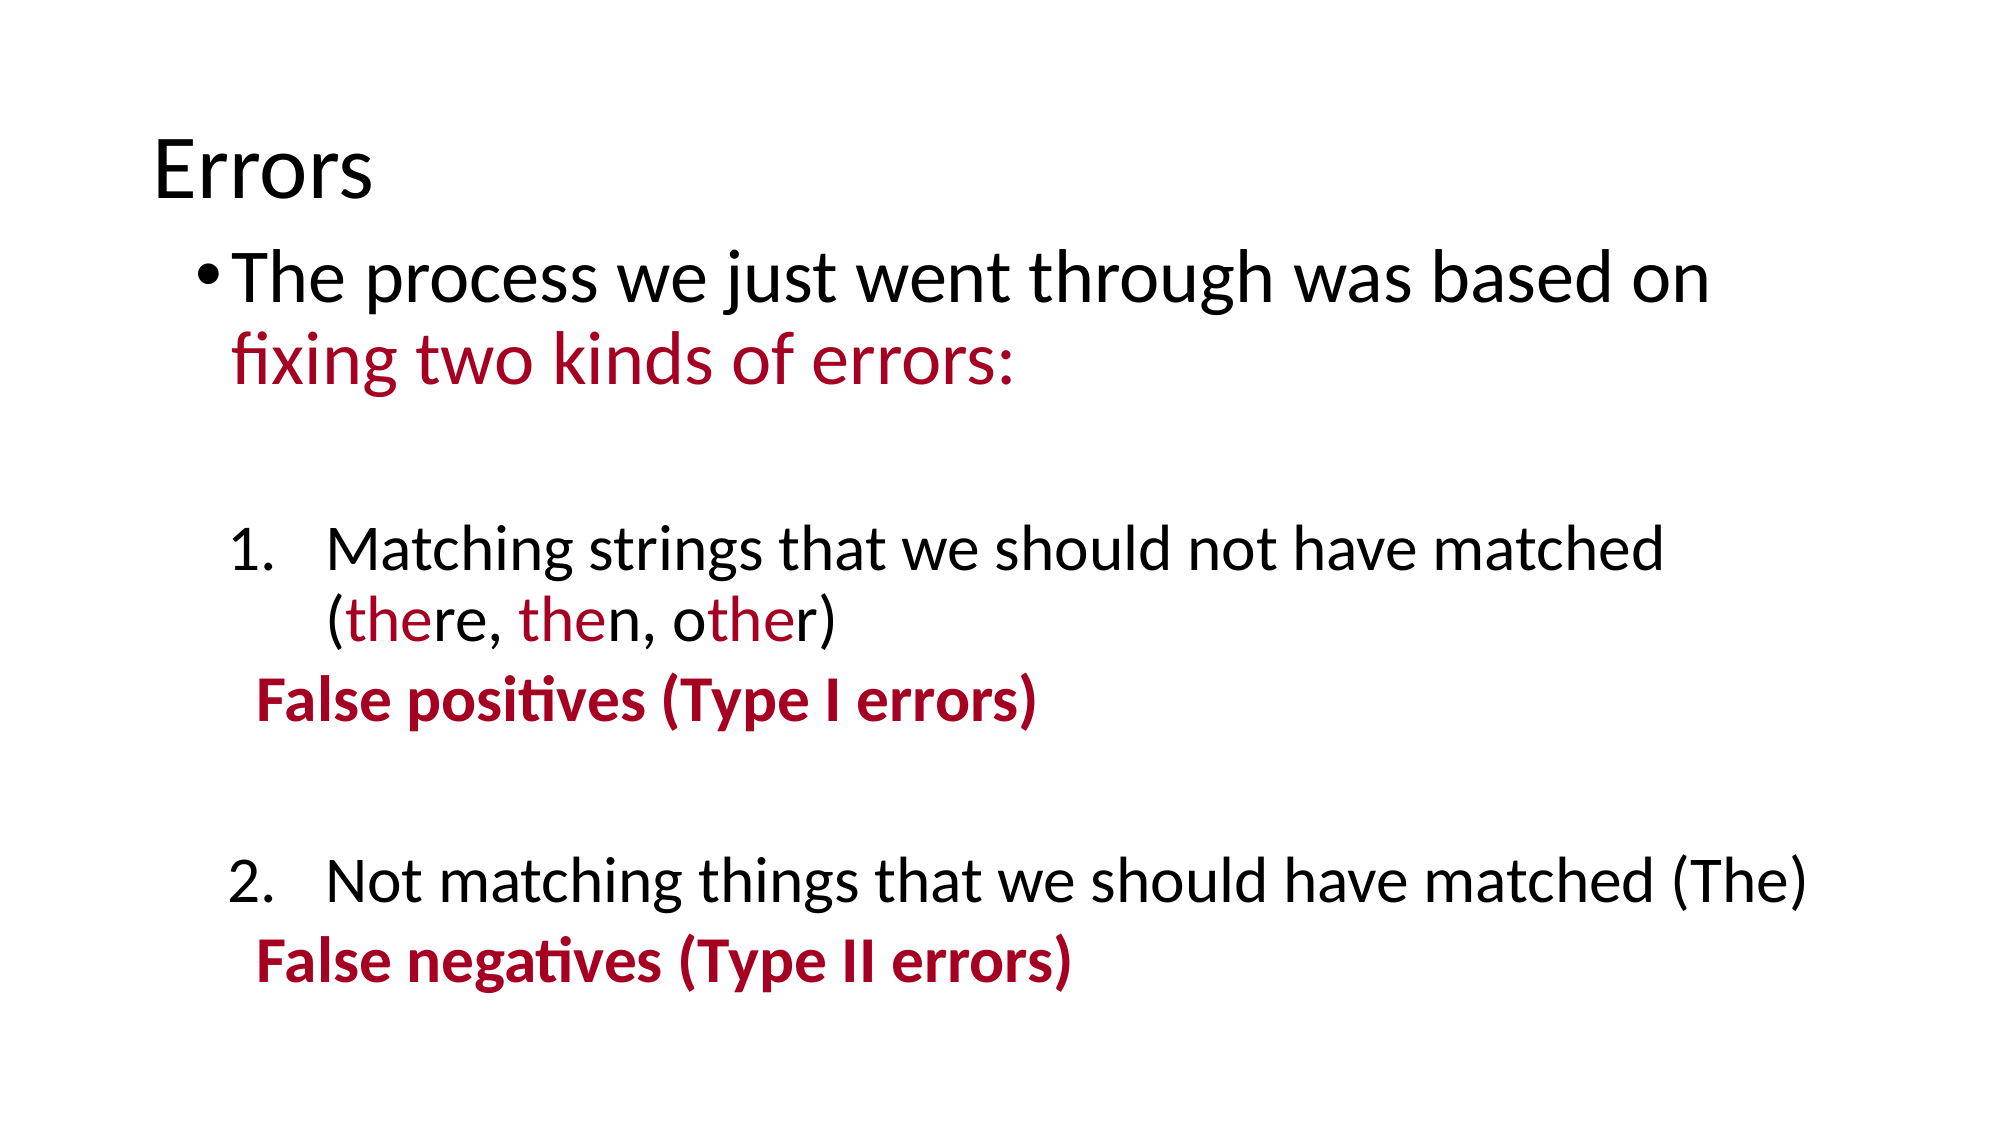

# Errors
The process we just went through was based on fixing two kinds of errors:

Matching strings that we should not have matched (there, then, other)
False positives (Type I errors)

Not matching things that we should have matched (The)
False negatives (Type II errors)